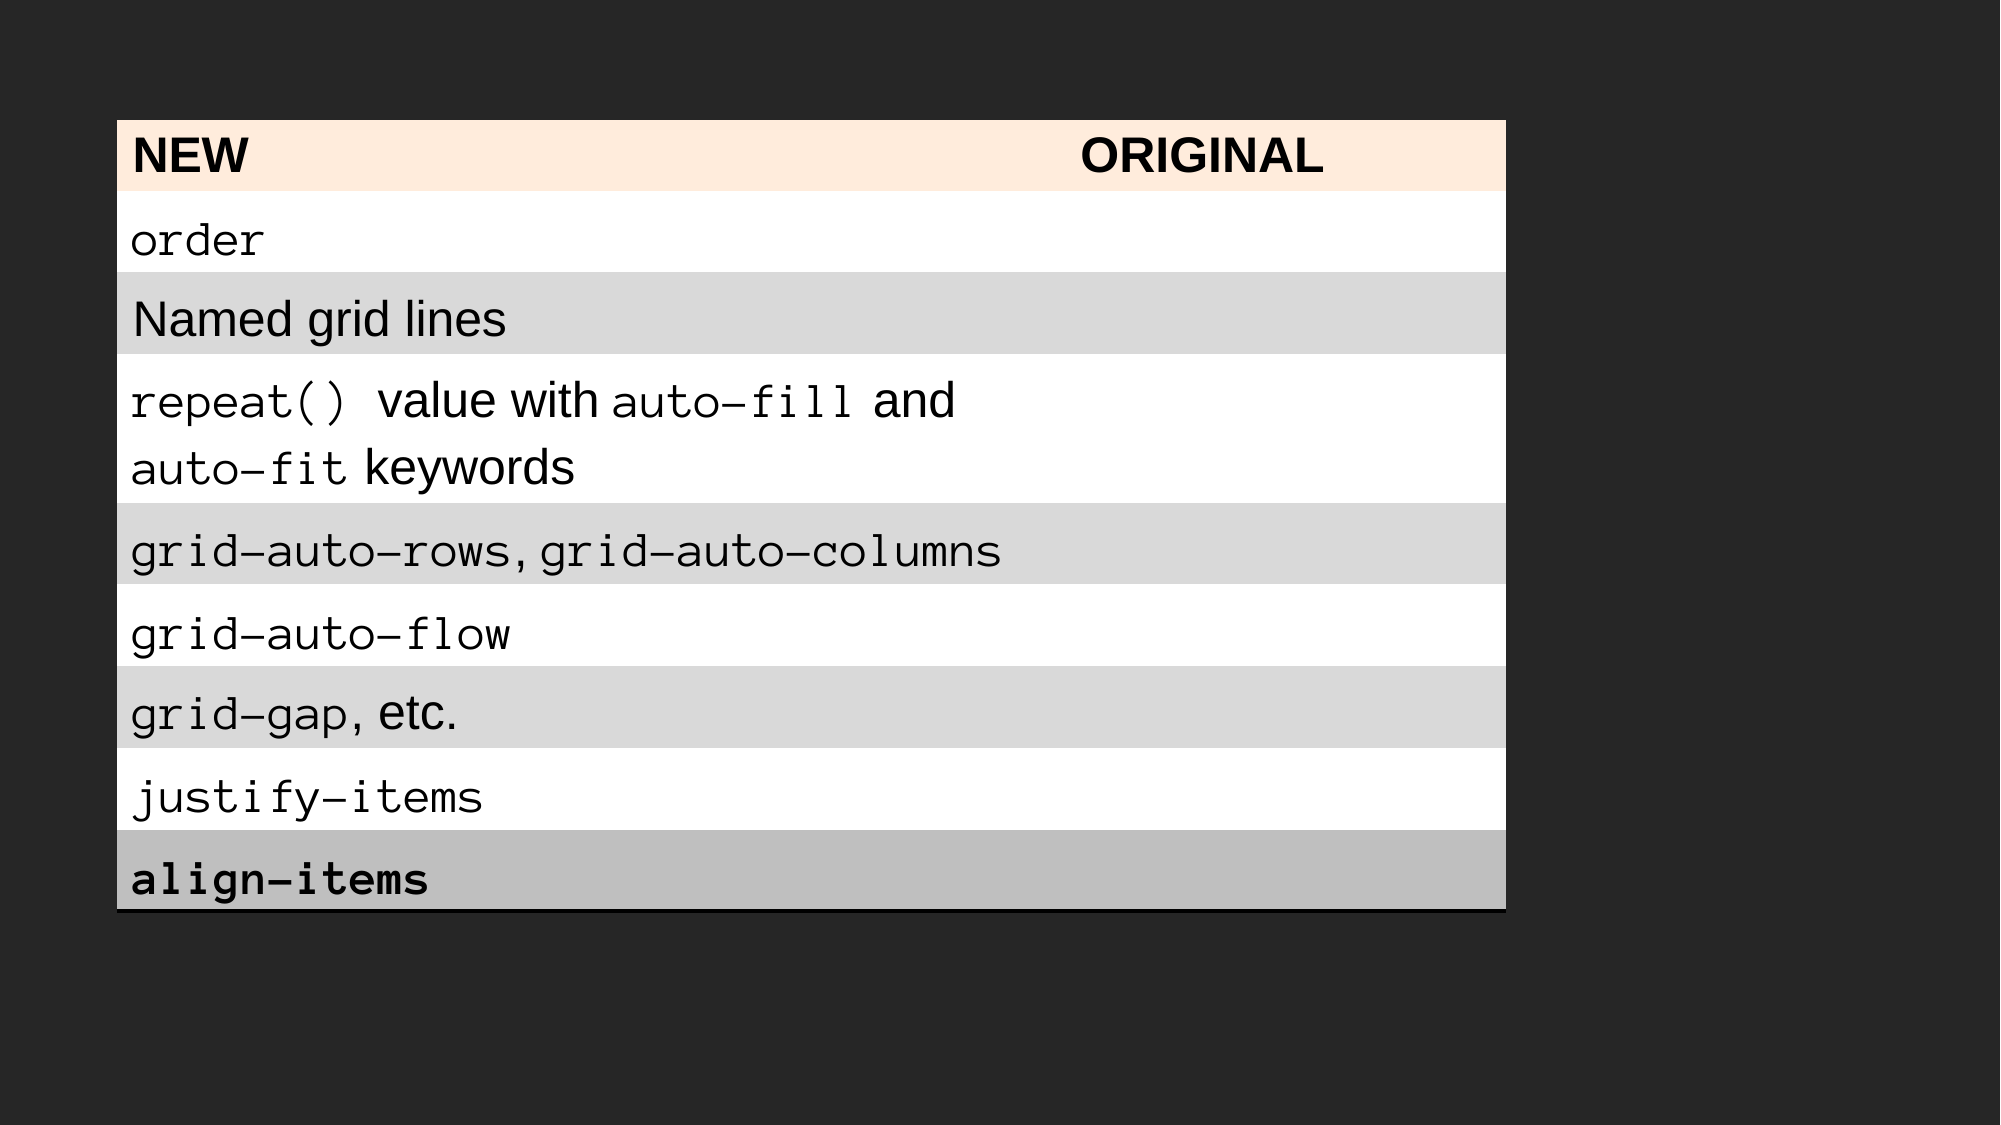

| NEW | ORIGINAL |
| --- | --- |
| order |  |
| Named grid lines |  |
| repeat() value with auto-fill and auto-fit keywords |  |
| grid-auto-rows, grid-auto-columns |  |
| grid-auto-flow |  |
| grid-gap, etc. |  |
| justify-items |  |
| align-items |  |